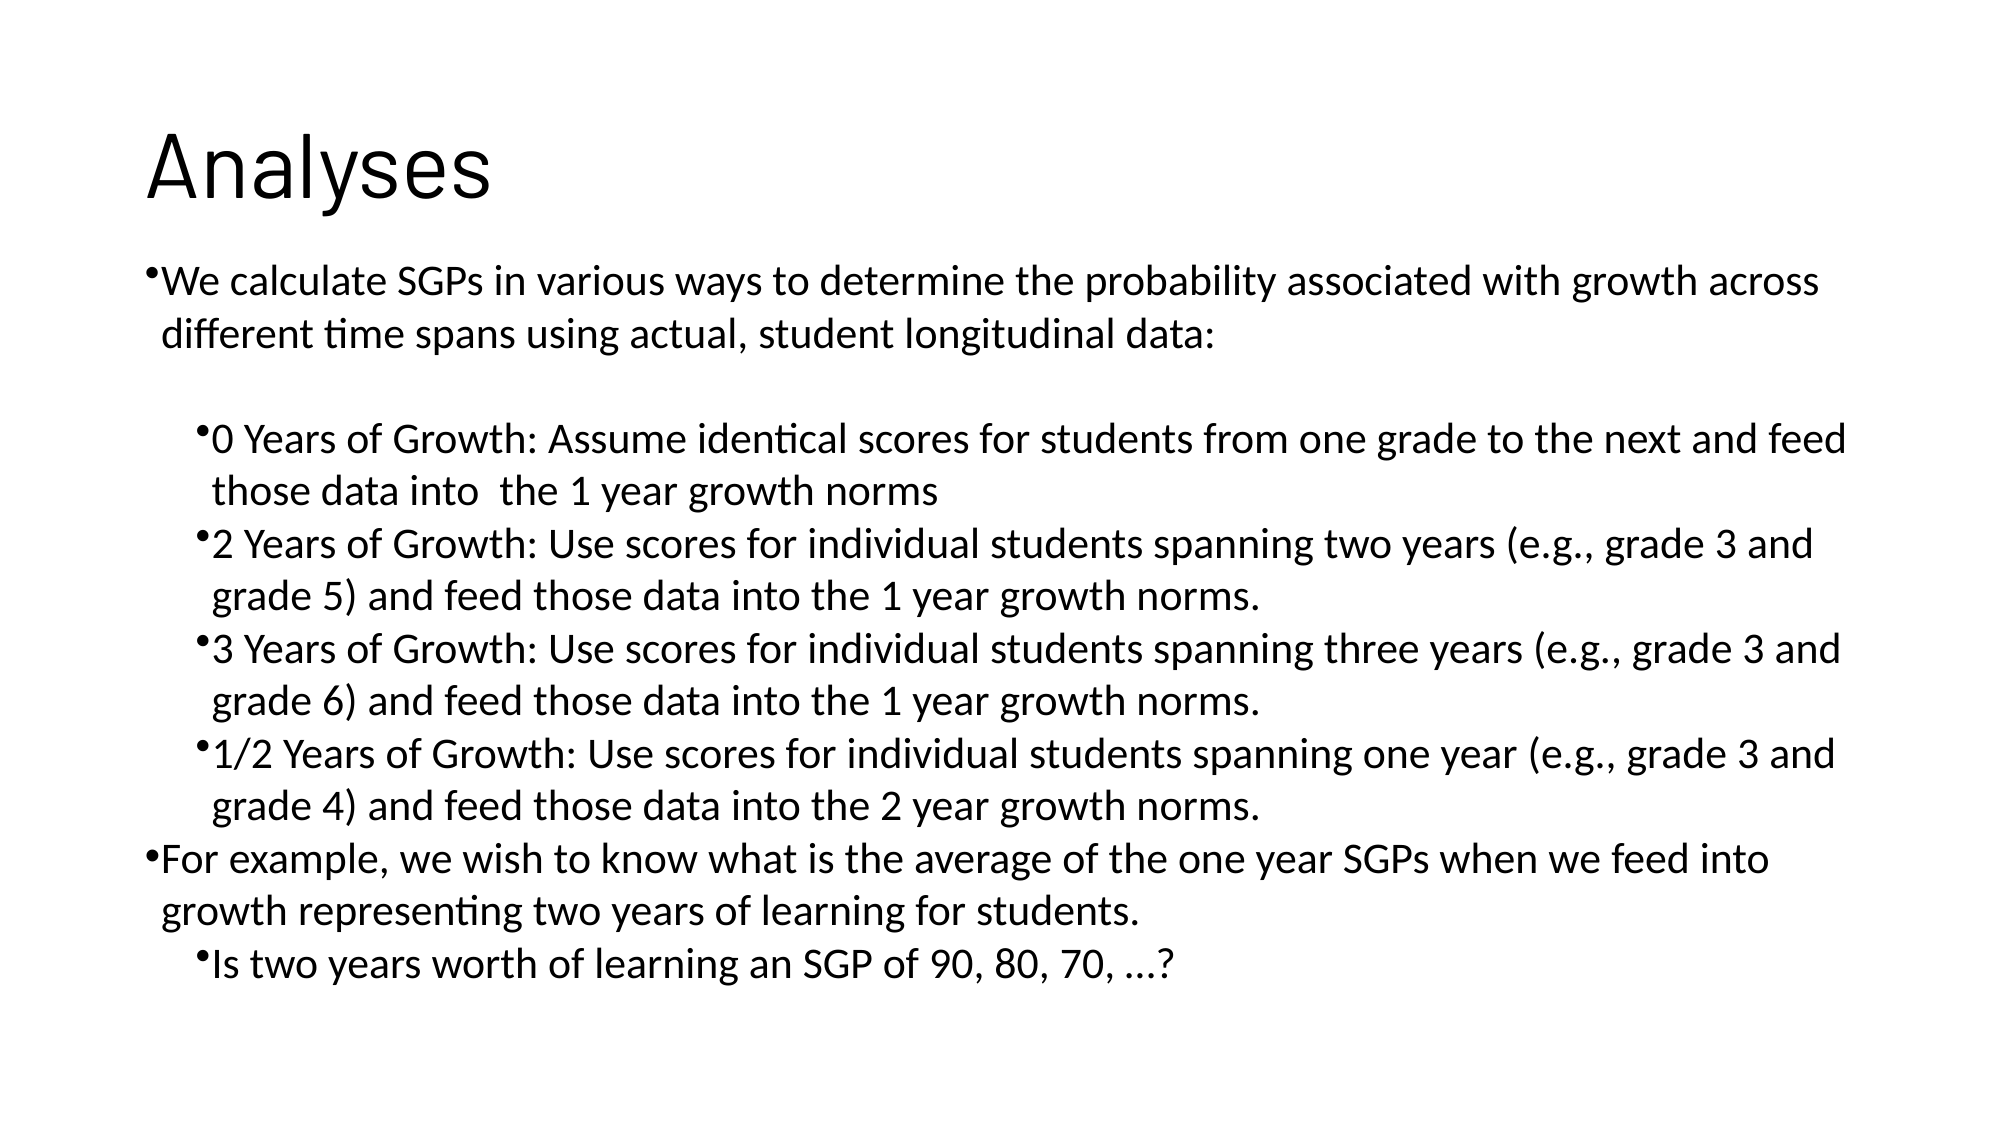

# Analyses
We calculate SGPs in various ways to determine the probability associated with growth across different time spans using actual, student longitudinal data:

0 Years of Growth: Assume identical scores for students from one grade to the next and feed those data into  the 1 year growth norms
2 Years of Growth: Use scores for individual students spanning two years (e.g., grade 3 and grade 5) and feed those data into the 1 year growth norms.
3 Years of Growth: Use scores for individual students spanning three years (e.g., grade 3 and grade 6) and feed those data into the 1 year growth norms.
1/2 Years of Growth: Use scores for individual students spanning one year (e.g., grade 3 and grade 4) and feed those data into the 2 year growth norms.
For example, we wish to know what is the average of the one year SGPs when we feed into growth representing two years of learning for students.
Is two years worth of learning an SGP of 90, 80, 70, …?